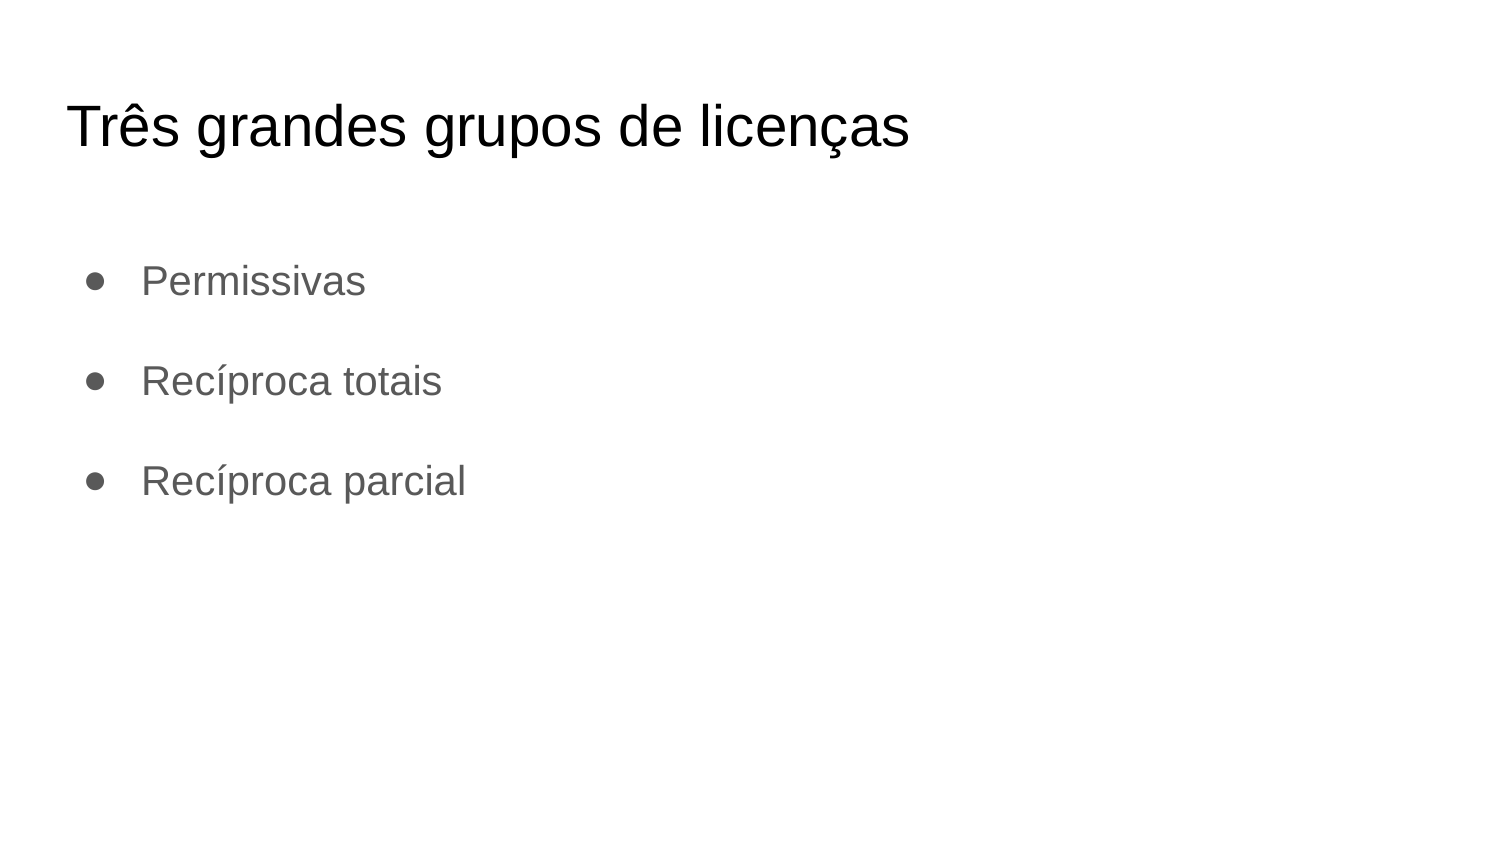

# Três grandes grupos de licenças
Permissivas
Recíproca totais
Recíproca parcial